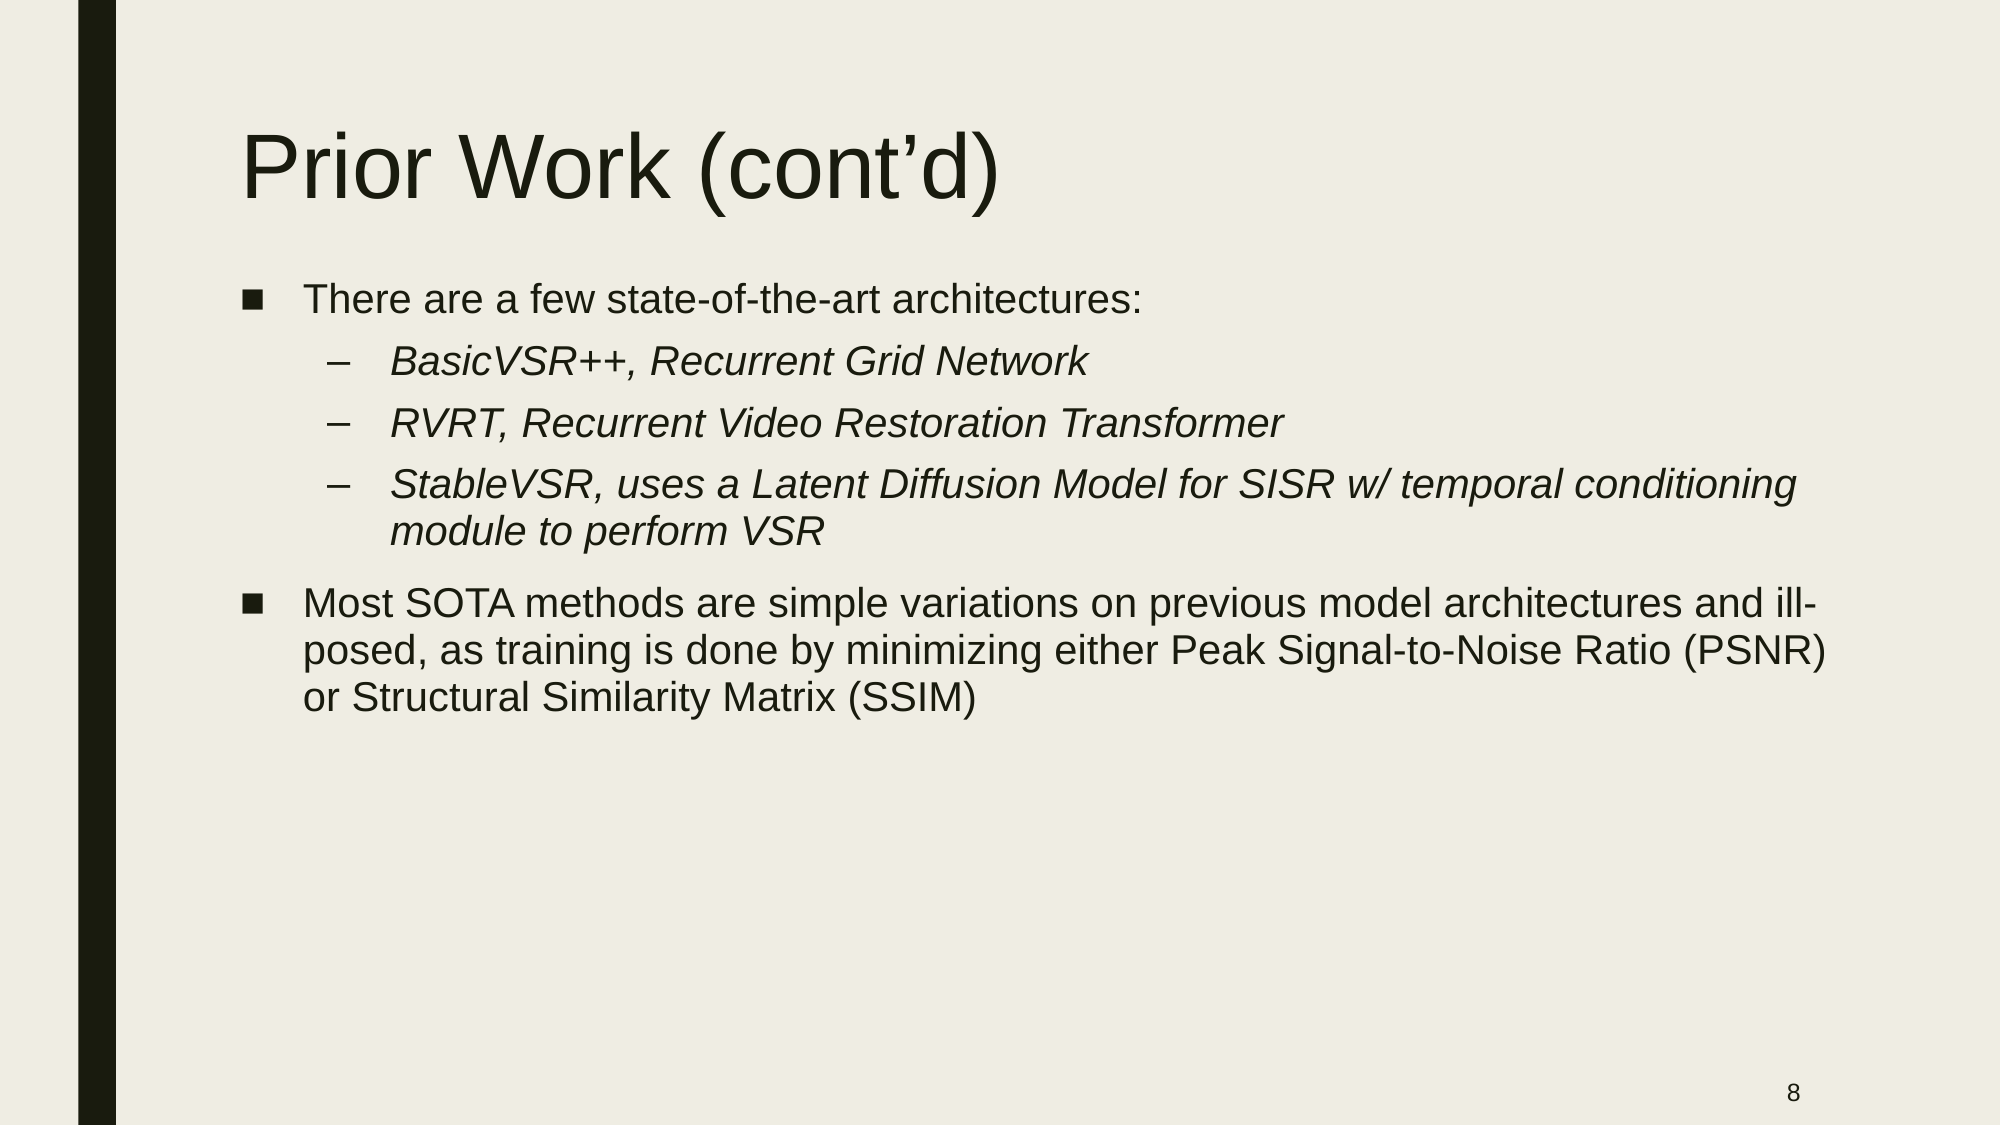

# Prior Work (cont’d)
There are a few state-of-the-art architectures:
BasicVSR++, Recurrent Grid Network
RVRT, Recurrent Video Restoration Transformer
StableVSR, uses a Latent Diffusion Model for SISR w/ temporal conditioning module to perform VSR
Most SOTA methods are simple variations on previous model architectures and ill-posed, as training is done by minimizing either Peak Signal-to-Noise Ratio (PSNR) or Structural Similarity Matrix (SSIM)
8